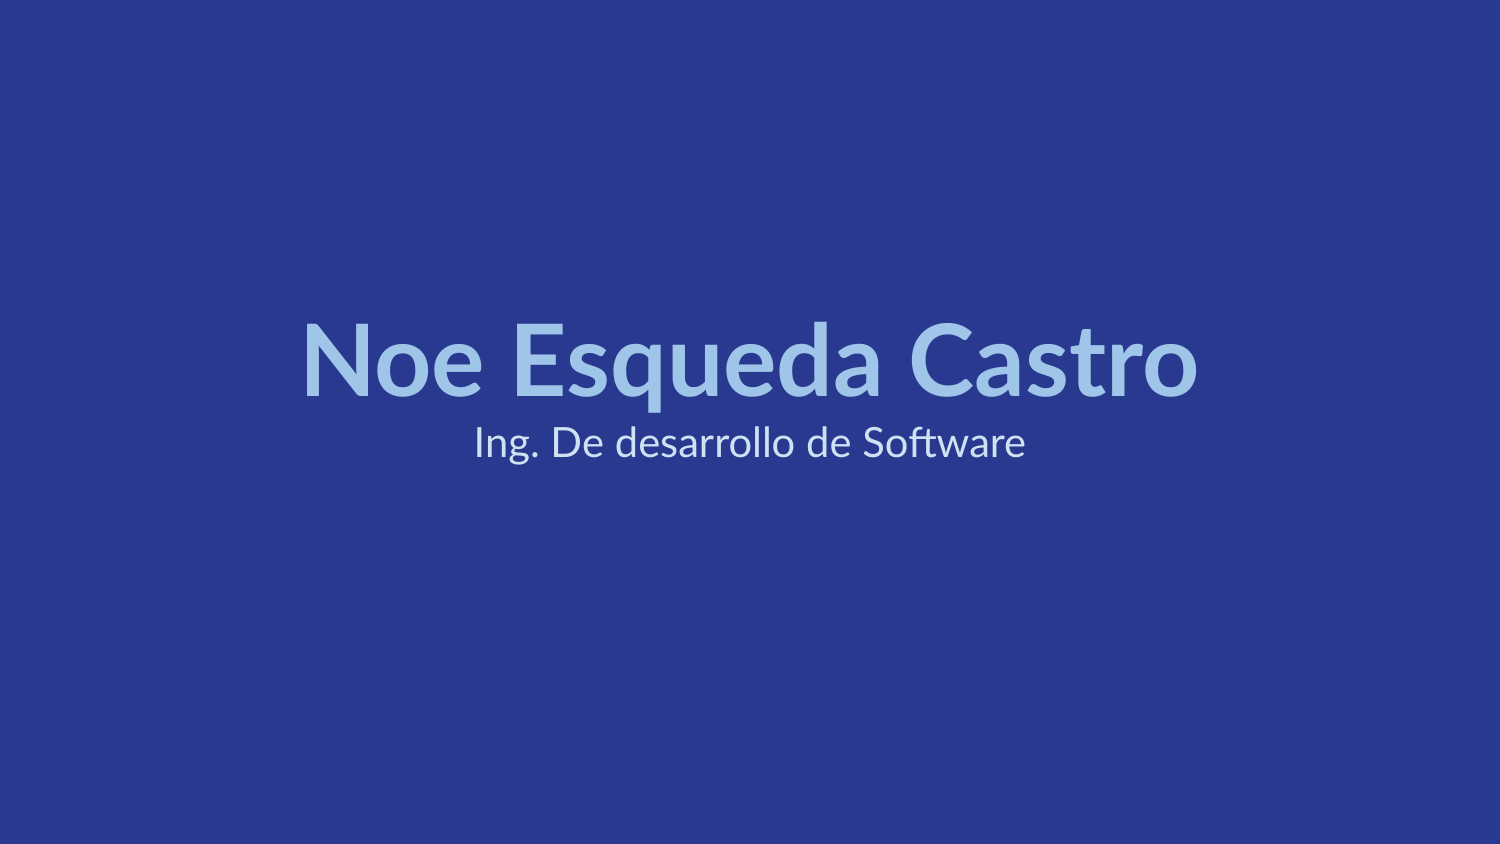

# Noe Esqueda Castro
Ing. De desarrollo de Software